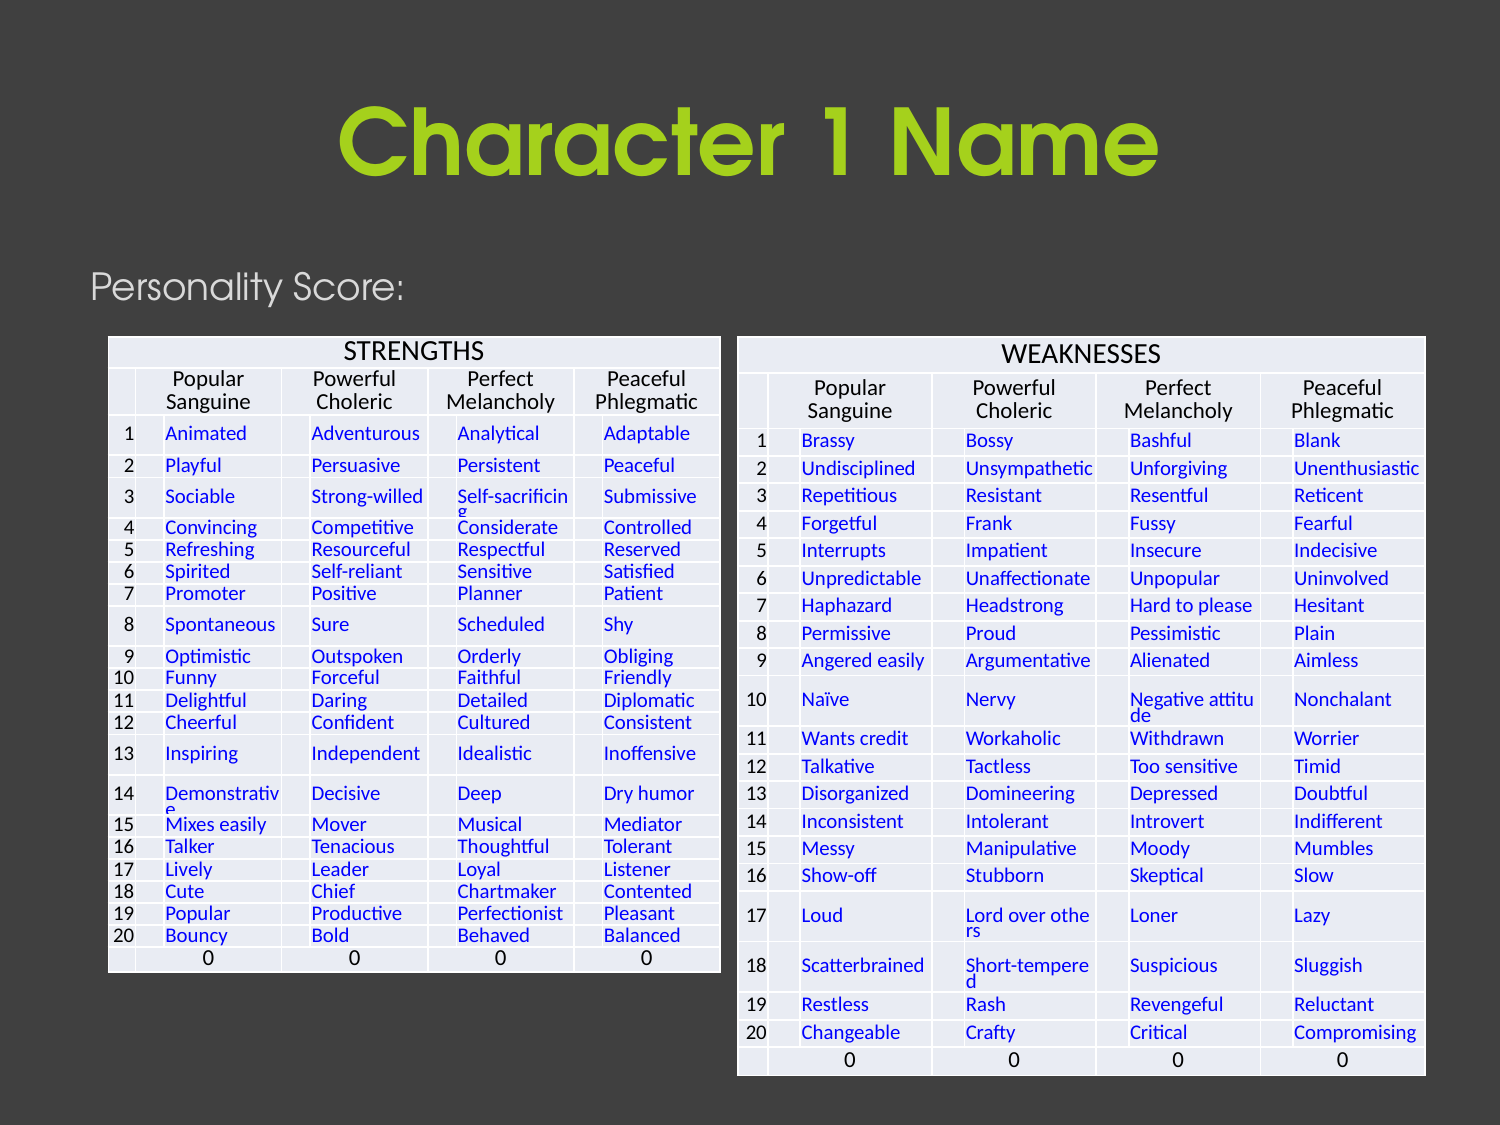

# Character 1 Name
Personality Score:
| STRENGTHS |  |  |  |  |  |  |  |  |
| --- | --- | --- | --- | --- | --- | --- | --- | --- |
|  | Popular Sanguine |  | Powerful Choleric |  | Perfect Melancholy |  | Peaceful Phlegmatic |  |
| 1 |  | Animated |  | Adventurous |  | Analytical |  | Adaptable |
| 2 |  | Playful |  | Persuasive |  | Persistent |  | Peaceful |
| 3 |  | Sociable |  | Strong-willed |  | Self-sacrificing |  | Submissive |
| 4 |  | Convincing |  | Competitive |  | Considerate |  | Controlled |
| 5 |  | Refreshing |  | Resourceful |  | Respectful |  | Reserved |
| 6 |  | Spirited |  | Self-reliant |  | Sensitive |  | Satisfied |
| 7 |  | Promoter |  | Positive |  | Planner |  | Patient |
| 8 |  | Spontaneous |  | Sure |  | Scheduled |  | Shy |
| 9 |  | Optimistic |  | Outspoken |  | Orderly |  | Obliging |
| 10 |  | Funny |  | Forceful |  | Faithful |  | Friendly |
| 11 |  | Delightful |  | Daring |  | Detailed |  | Diplomatic |
| 12 |  | Cheerful |  | Confident |  | Cultured |  | Consistent |
| 13 |  | Inspiring |  | Independent |  | Idealistic |  | Inoffensive |
| 14 |  | Demonstrative |  | Decisive |  | Deep |  | Dry humor |
| 15 |  | Mixes easily |  | Mover |  | Musical |  | Mediator |
| 16 |  | Talker |  | Tenacious |  | Thoughtful |  | Tolerant |
| 17 |  | Lively |  | Leader |  | Loyal |  | Listener |
| 18 |  | Cute |  | Chief |  | Chartmaker |  | Contented |
| 19 |  | Popular |  | Productive |  | Perfectionist |  | Pleasant |
| 20 |  | Bouncy |  | Bold |  | Behaved |  | Balanced |
|  | 0 |  | 0 |  | 0 |  | 0 |  |
| WEAKNESSES |  |  |  |  |  |  |  |  |
| --- | --- | --- | --- | --- | --- | --- | --- | --- |
|  | Popular Sanguine |  | Powerful Choleric |  | Perfect Melancholy |  | Peaceful Phlegmatic |  |
| 1 |  | Brassy |  | Bossy |  | Bashful |  | Blank |
| 2 |  | Undisciplined |  | Unsympathetic |  | Unforgiving |  | Unenthusiastic |
| 3 |  | Repetitious |  | Resistant |  | Resentful |  | Reticent |
| 4 |  | Forgetful |  | Frank |  | Fussy |  | Fearful |
| 5 |  | Interrupts |  | Impatient |  | Insecure |  | Indecisive |
| 6 |  | Unpredictable |  | Unaffectionate |  | Unpopular |  | Uninvolved |
| 7 |  | Haphazard |  | Headstrong |  | Hard to please |  | Hesitant |
| 8 |  | Permissive |  | Proud |  | Pessimistic |  | Plain |
| 9 |  | Angered easily |  | Argumentative |  | Alienated |  | Aimless |
| 10 |  | Naïve |  | Nervy |  | Negative attitude |  | Nonchalant |
| 11 |  | Wants credit |  | Workaholic |  | Withdrawn |  | Worrier |
| 12 |  | Talkative |  | Tactless |  | Too sensitive |  | Timid |
| 13 |  | Disorganized |  | Domineering |  | Depressed |  | Doubtful |
| 14 |  | Inconsistent |  | Intolerant |  | Introvert |  | Indifferent |
| 15 |  | Messy |  | Manipulative |  | Moody |  | Mumbles |
| 16 |  | Show-off |  | Stubborn |  | Skeptical |  | Slow |
| 17 |  | Loud |  | Lord over others |  | Loner |  | Lazy |
| 18 |  | Scatterbrained |  | Short-tempered |  | Suspicious |  | Sluggish |
| 19 |  | Restless |  | Rash |  | Revengeful |  | Reluctant |
| 20 |  | Changeable |  | Crafty |  | Critical |  | Compromising |
|  | 0 |  | 0 |  | 0 |  | 0 |  |